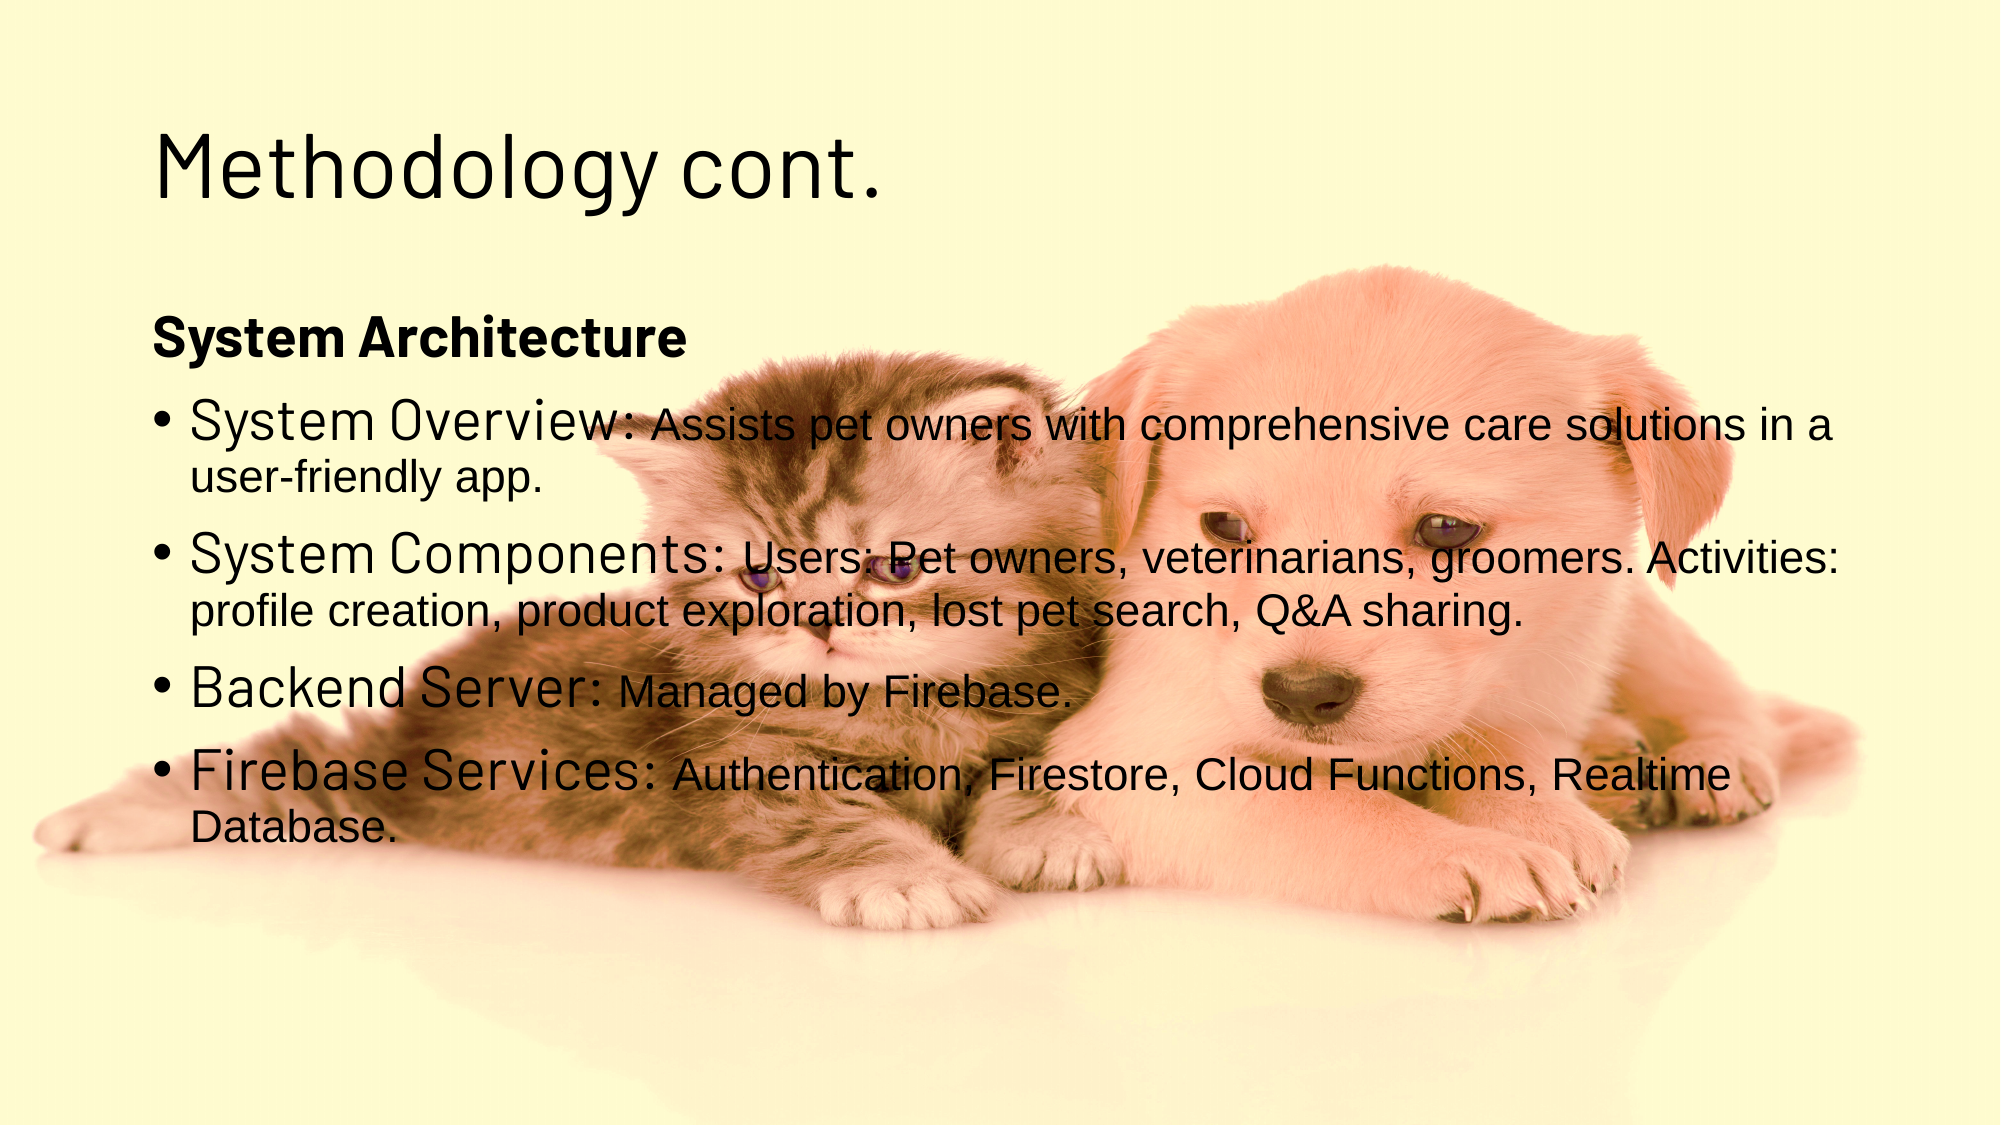

# Methodology cont.
System Architecture
System Overview: Assists pet owners with comprehensive care solutions in a user-friendly app.
System Components: Users: Pet owners, veterinarians, groomers. Activities: profile creation, product exploration, lost pet search, Q&A sharing.
Backend Server: Managed by Firebase.
Firebase Services: Authentication, Firestore, Cloud Functions, Realtime Database.